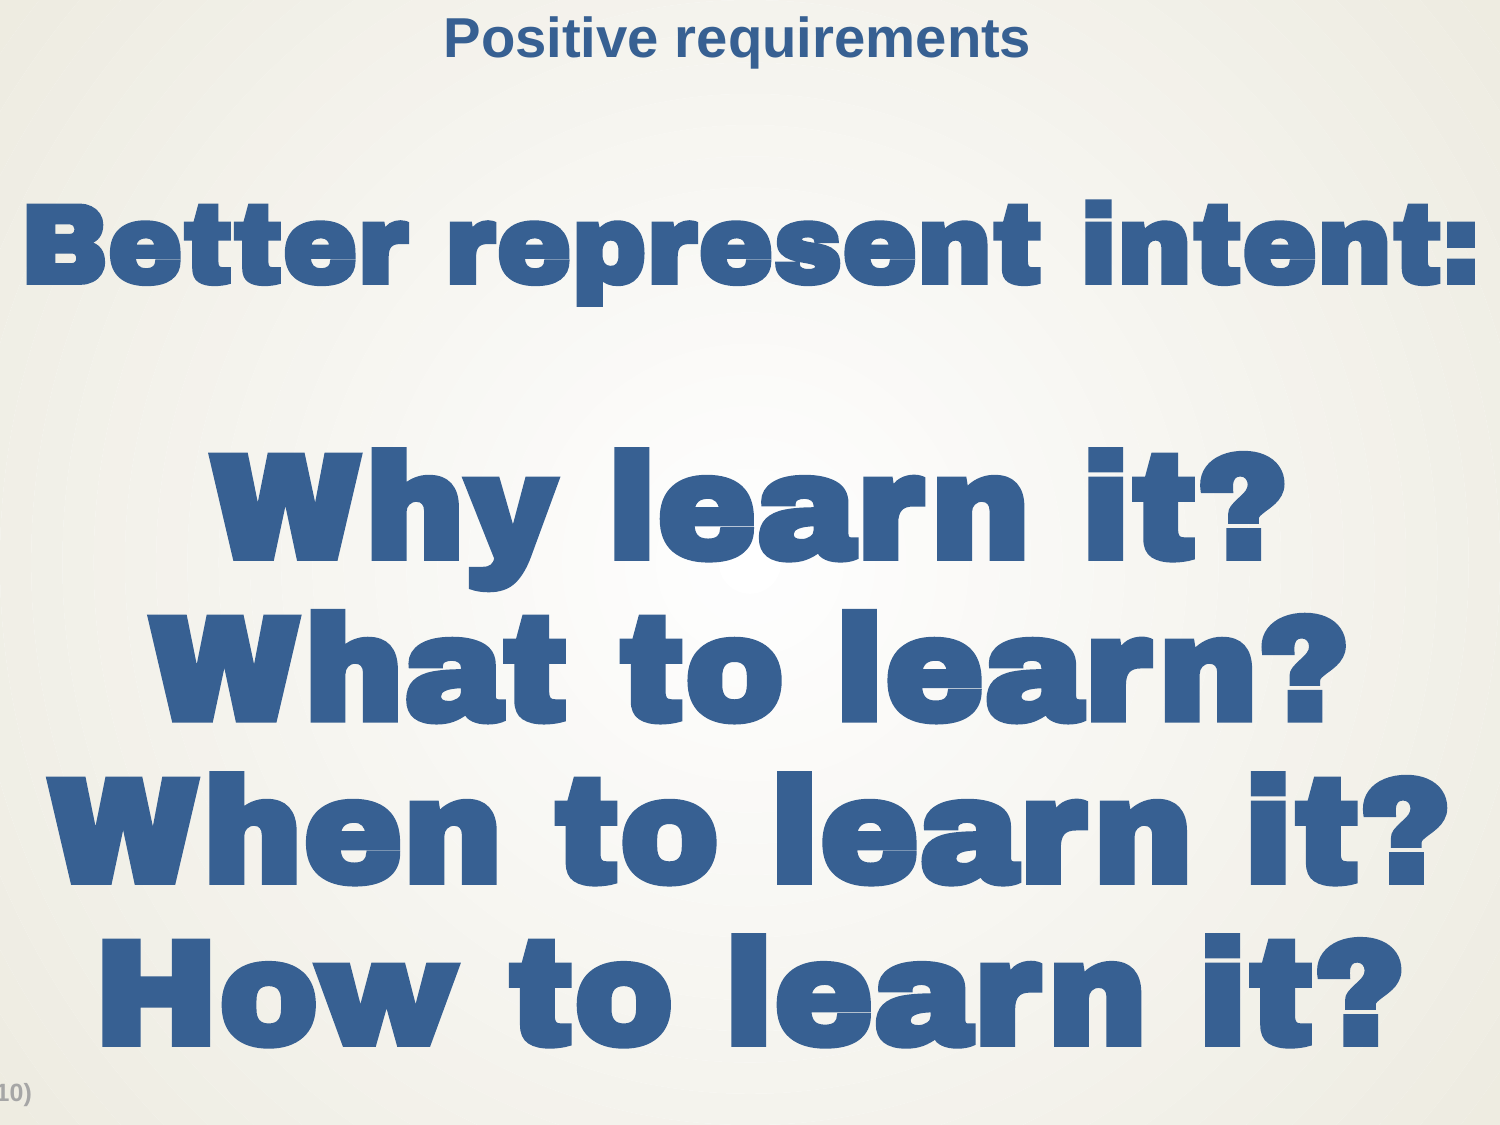

Positive requirements
# Better represent intent: Why learn it? What to learn? When to learn it? How to learn it?